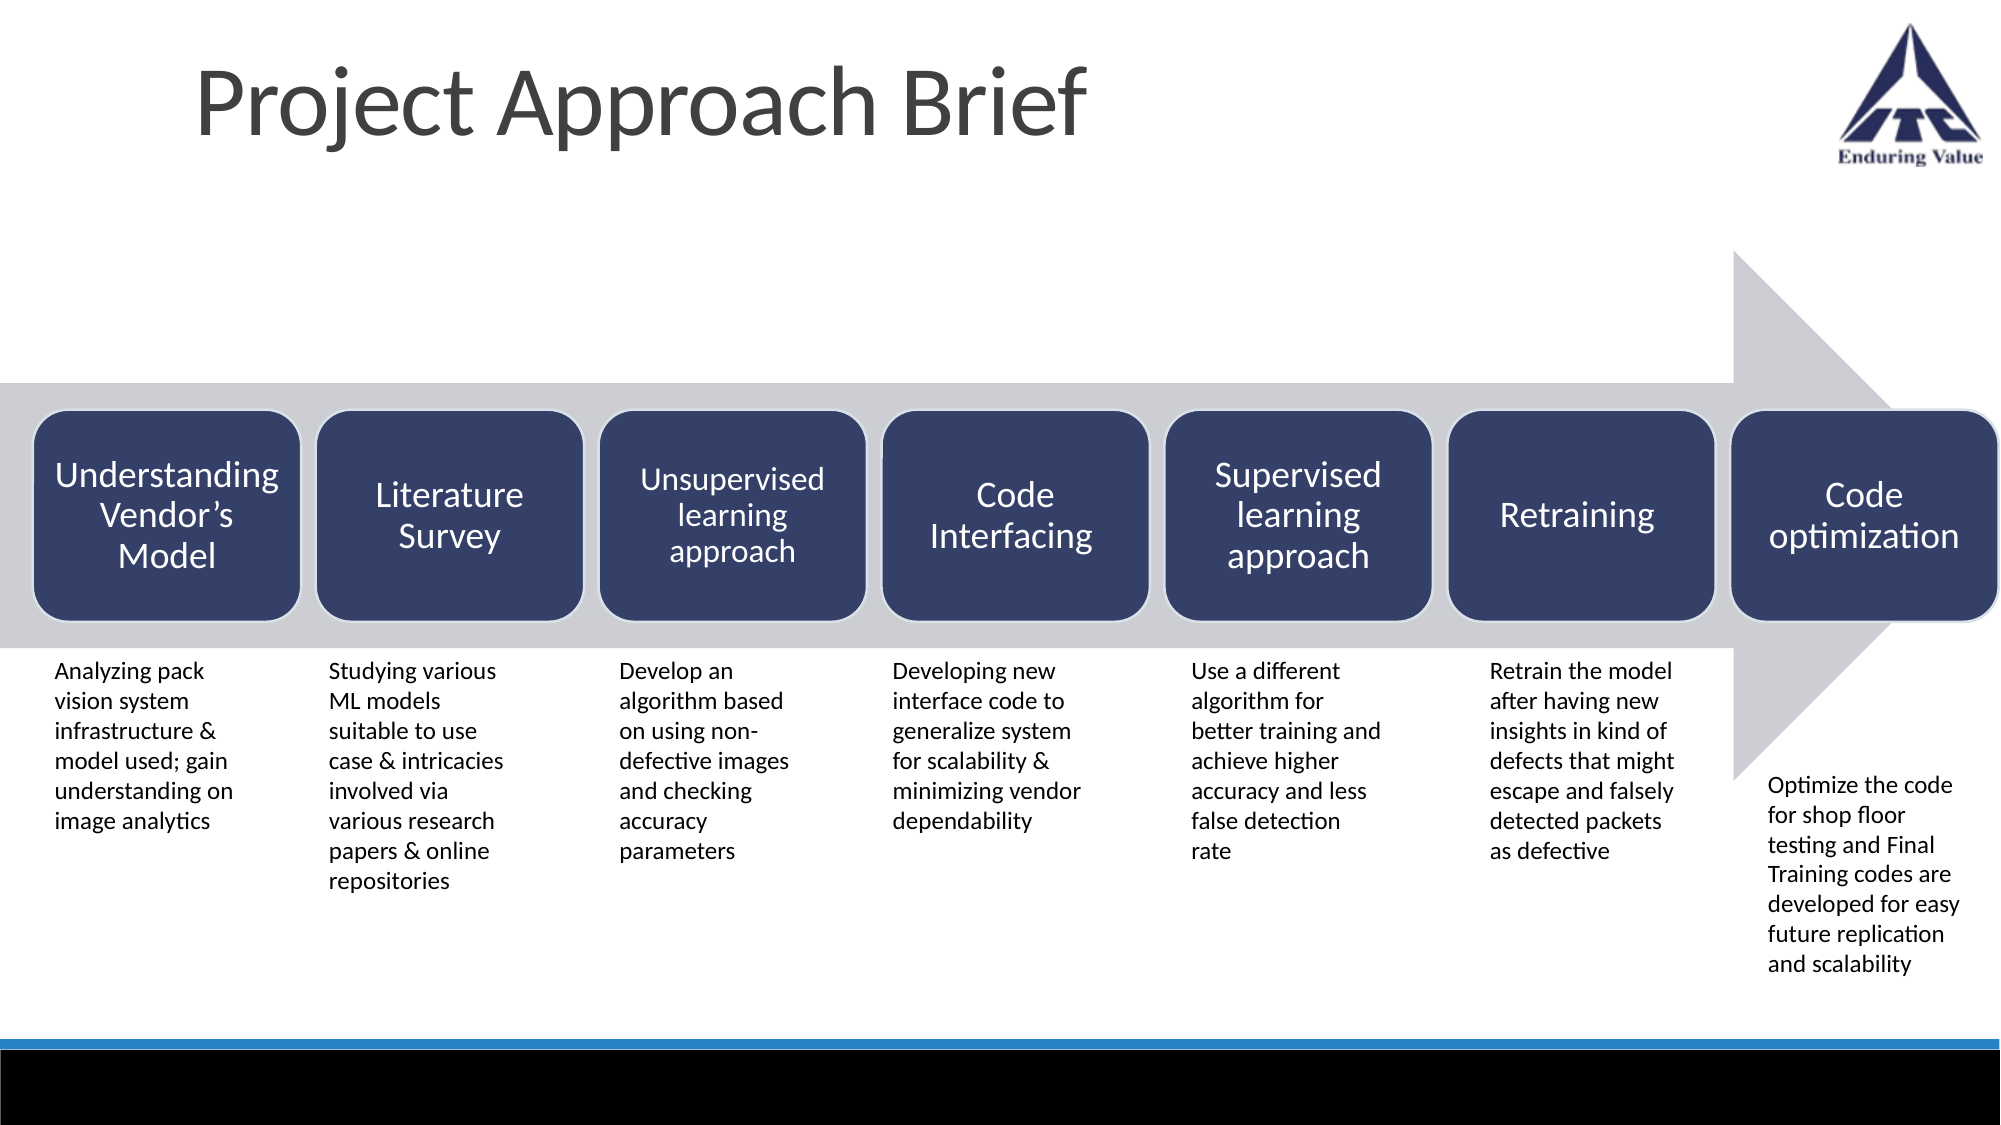

# Project Approach Brief

Understanding Vendor’s Model

Literature Survey

Unsupervised learning approach

Code Interfacing

Supervised learning approach

Retraining

Code optimization
Analyzing pack vision system infrastructure & model used; gain understanding on image analytics

Studying various ML models suitable to use case & intricacies involved via various research papers & online repositories
Develop an algorithm based on using non-defective images and checking accuracy parameters
Developing new interface code to generalize system for scalability & minimizing vendor dependability

Use a different algorithm for better training and achieve higher accuracy and less false detection rate
Retrain the model after having new insights in kind of defects that might escape and falsely detected packets as defective
Optimize the code for shop floor testing and Final Training codes are developed for easy future replication and scalability